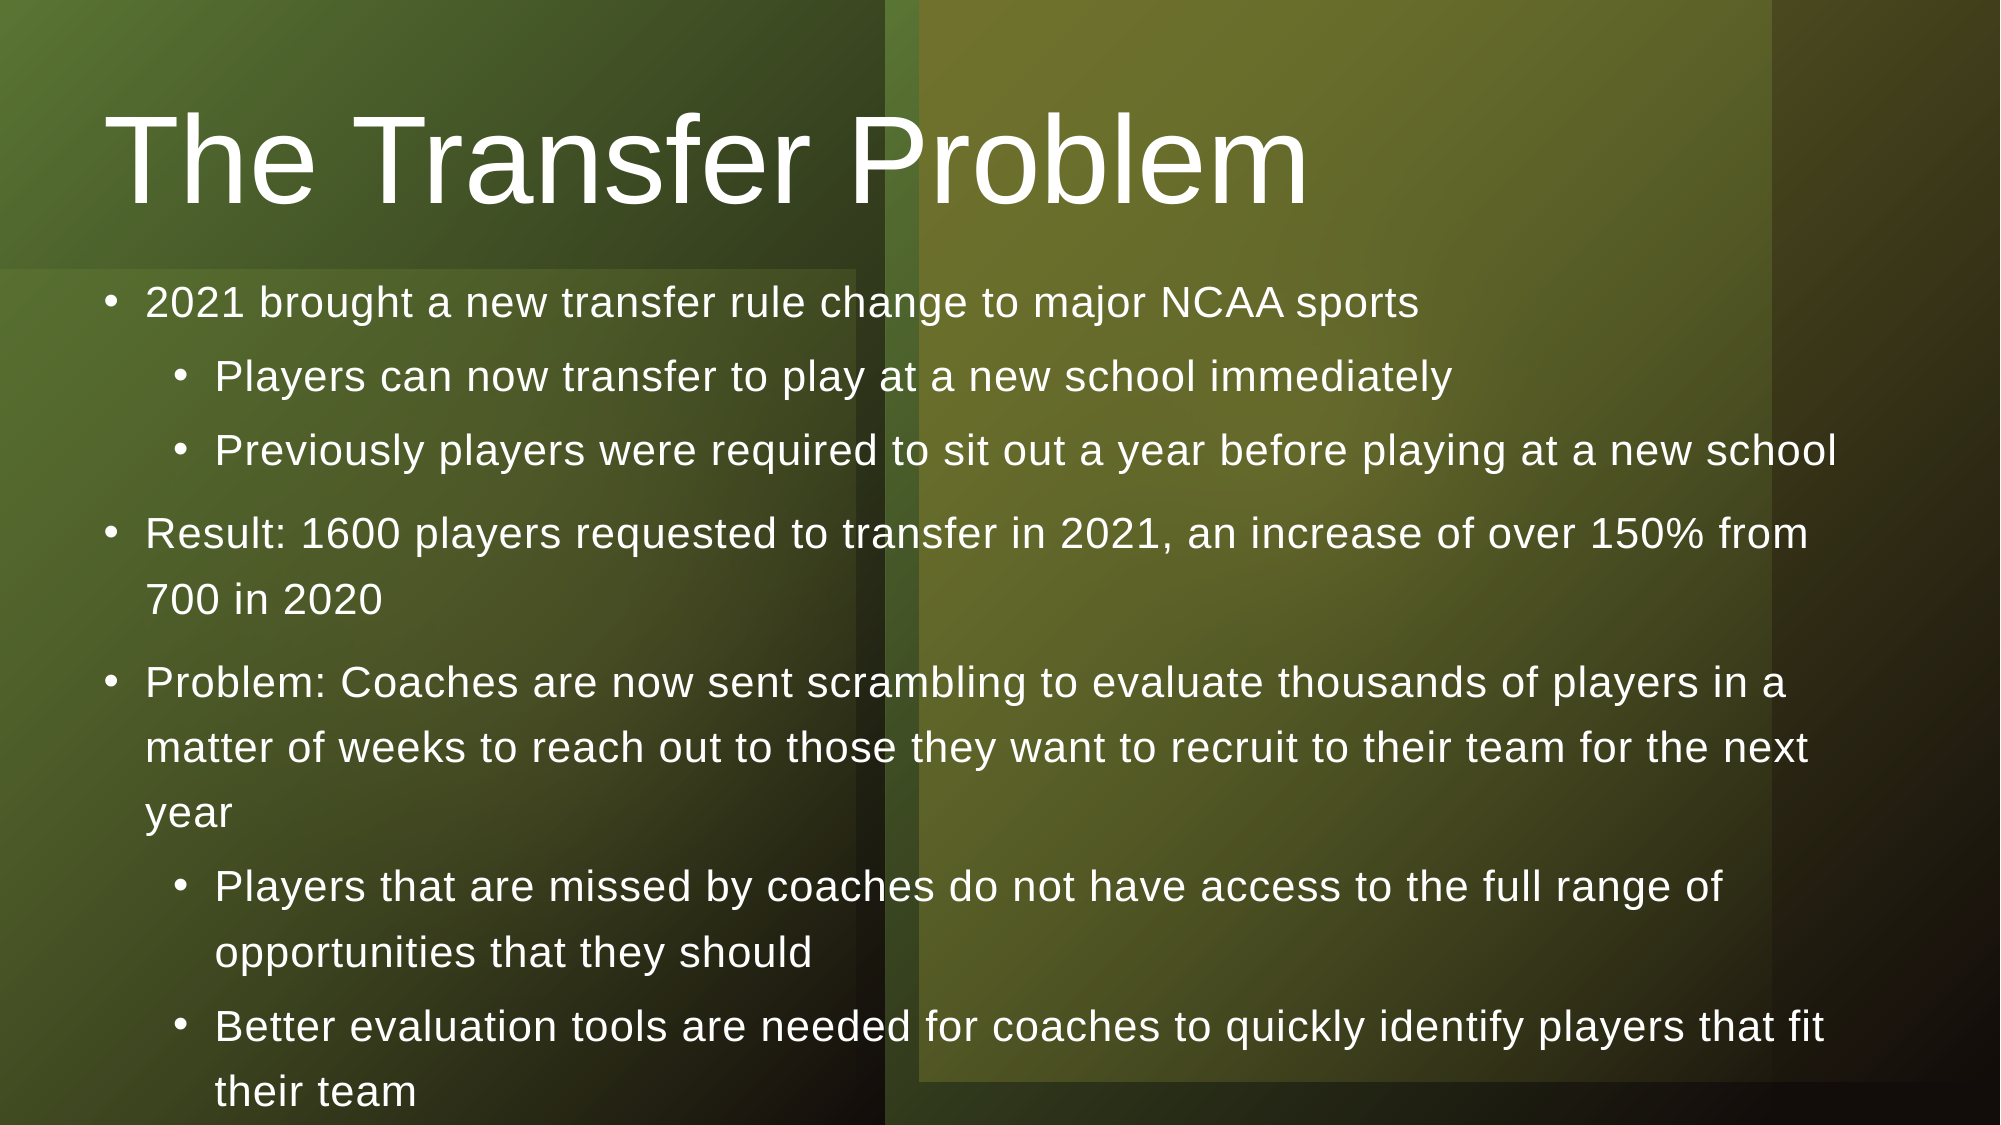

# The Transfer Problem
2021 brought a new transfer rule change to major NCAA sports
Players can now transfer to play at a new school immediately
Previously players were required to sit out a year before playing at a new school
Result: 1600 players requested to transfer in 2021, an increase of over 150% from 700 in 2020
Problem: Coaches are now sent scrambling to evaluate thousands of players in a matter of weeks to reach out to those they want to recruit to their team for the next year
Players that are missed by coaches do not have access to the full range of opportunities that they should
Better evaluation tools are needed for coaches to quickly identify players that fit their team